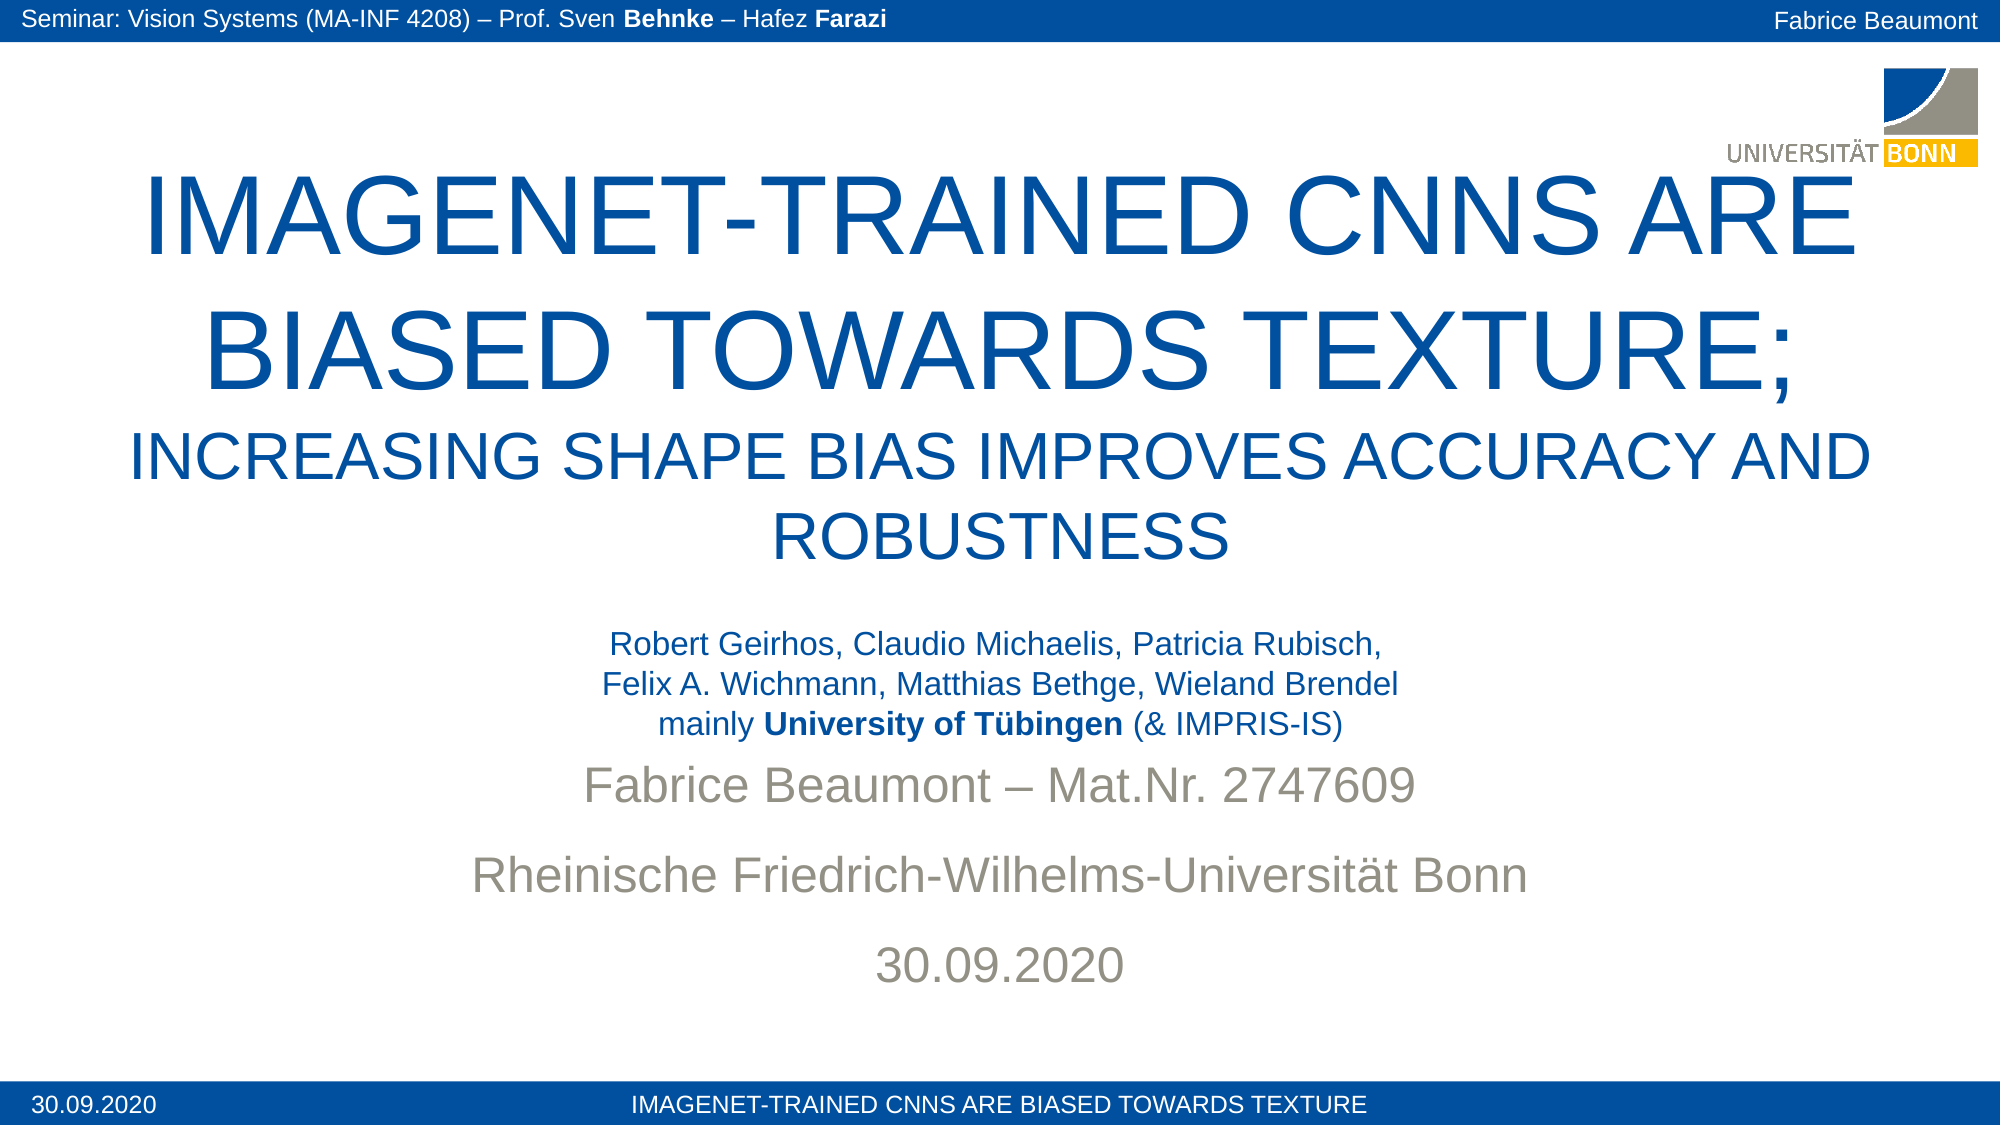

# ImageNet-trained CNNs are biased towards texture; increasing shape bias improves accuracy and robustness Robert Geirhos, Claudio Michaelis, Patricia Rubisch, Felix A. Wichmann, Matthias Bethge, Wieland Brendel mainly University of Tübingen (& IMPRIS-IS)
Fabrice Beaumont – Mat.Nr. 2747609
Rheinische Friedrich-Wilhelms-Universität Bonn
30.09.2020